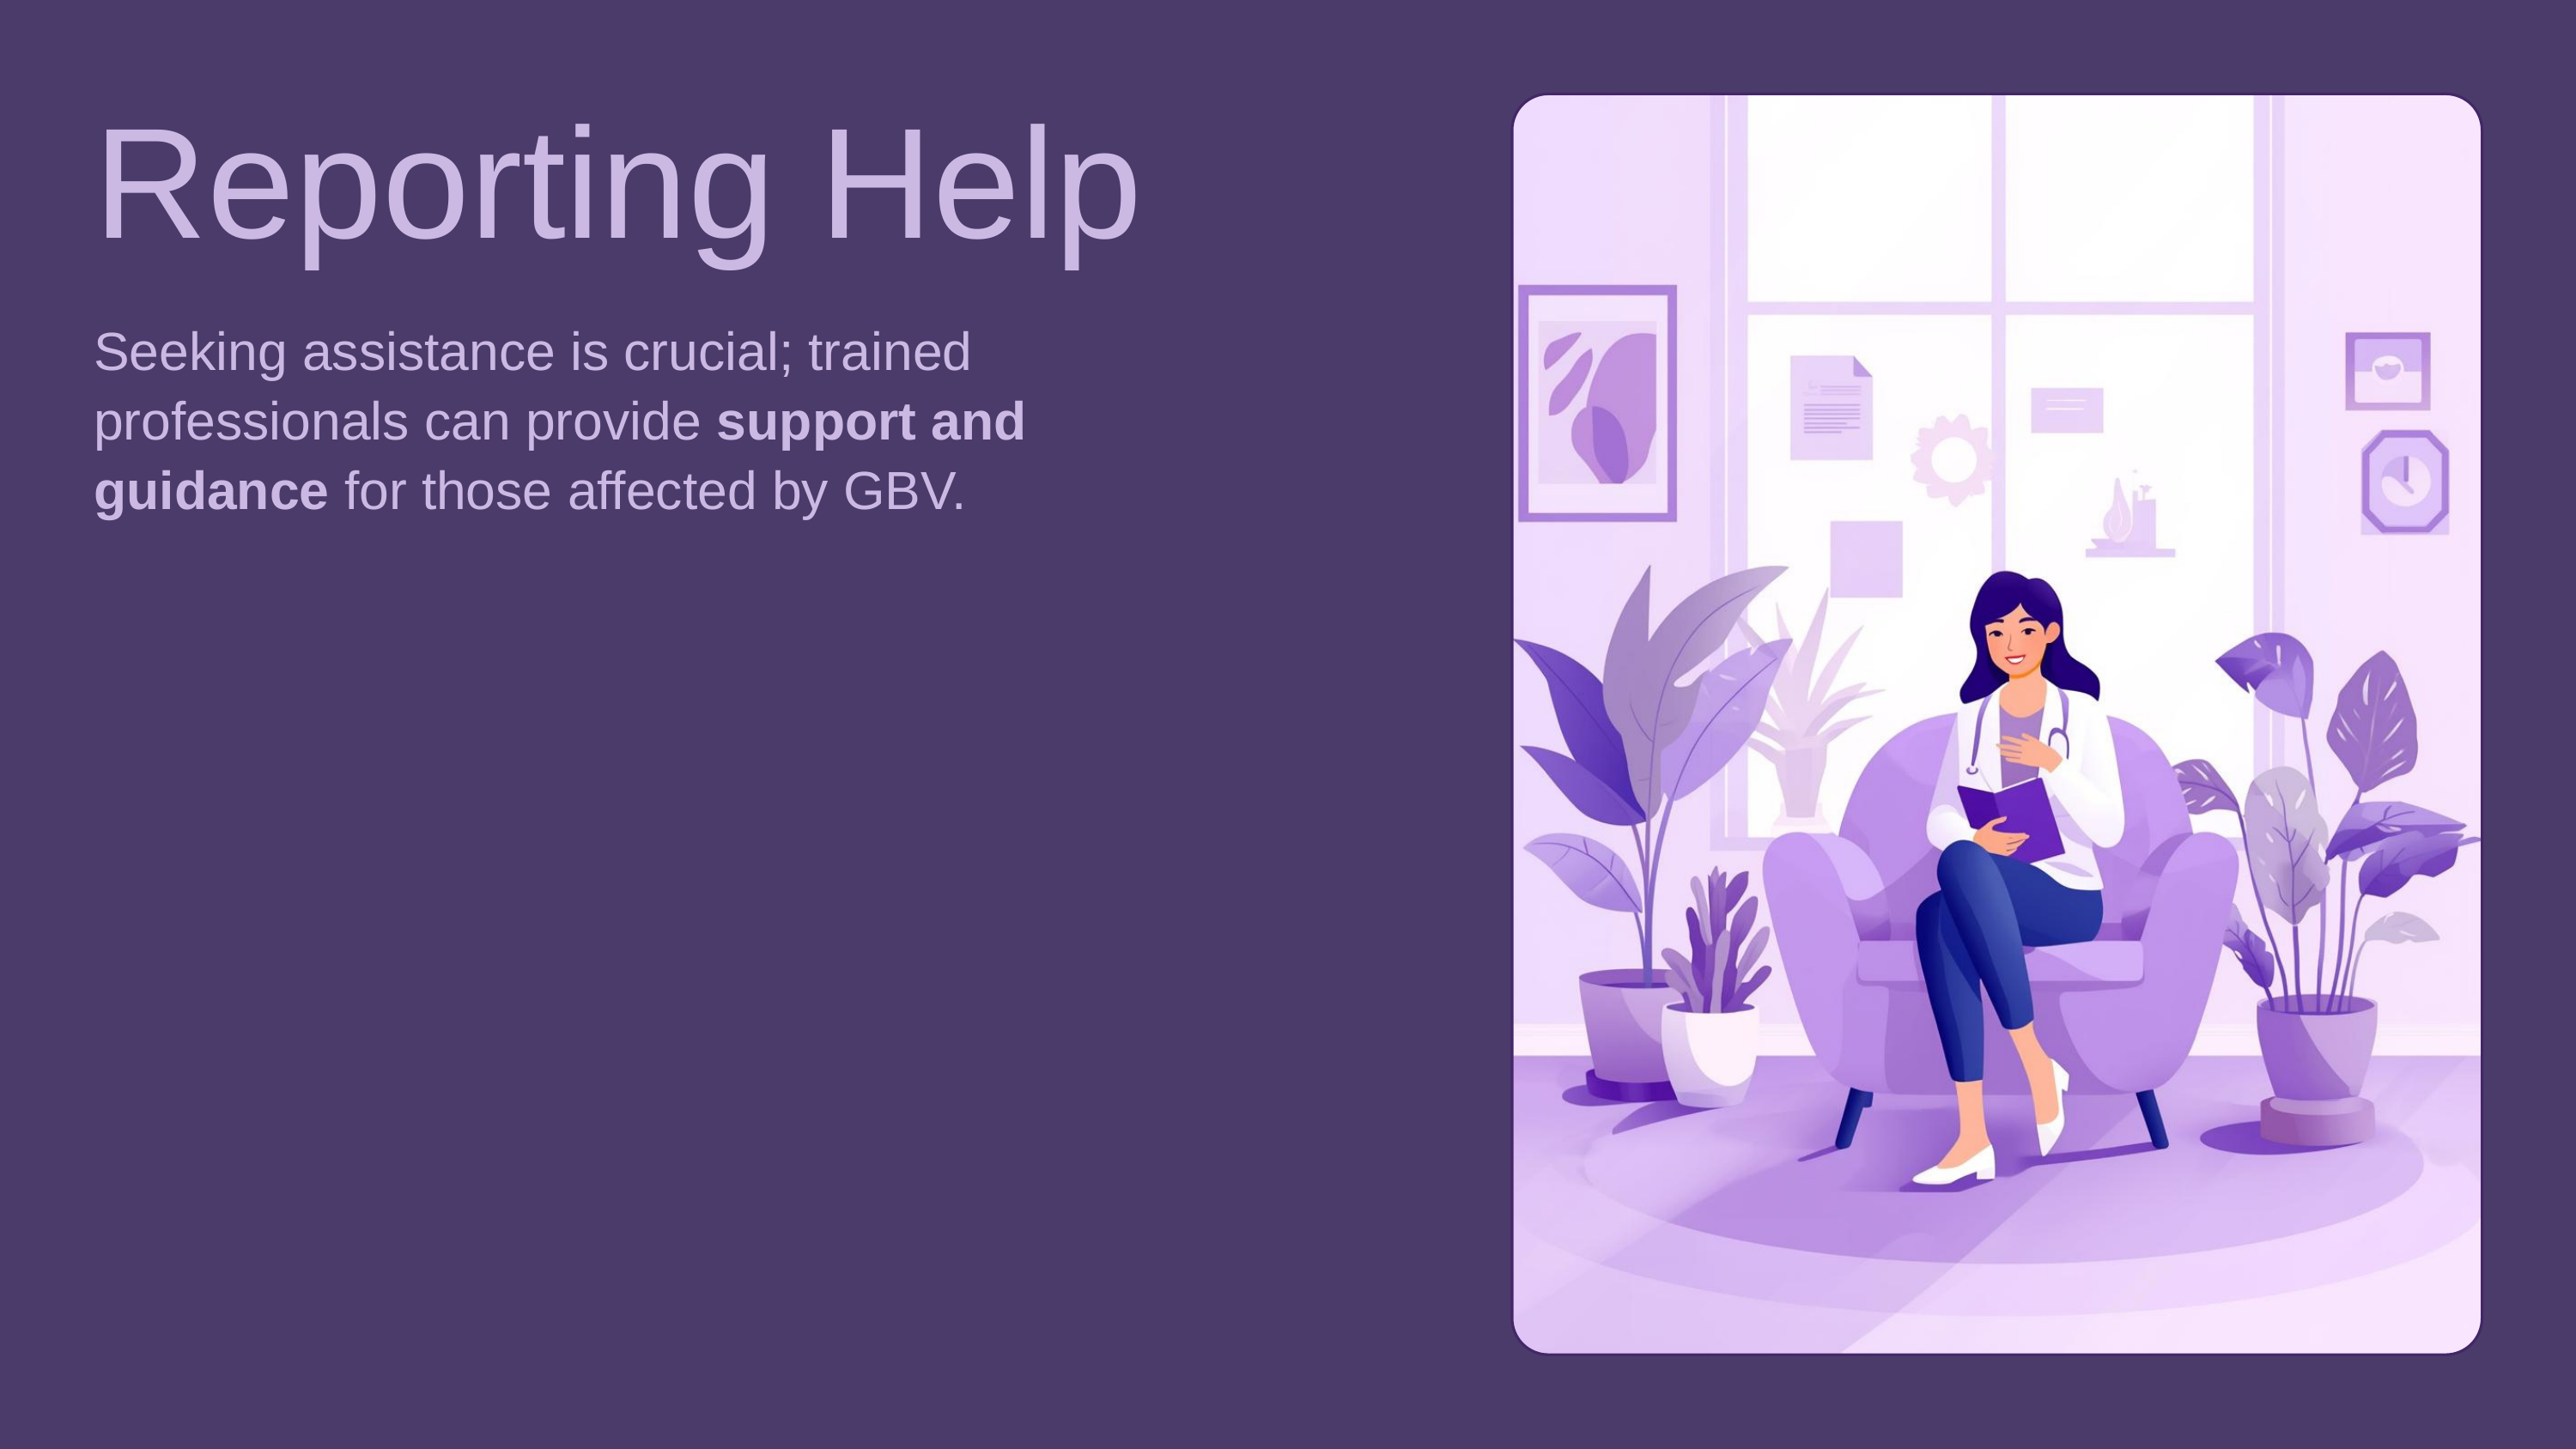

Reporting Help
Seeking assistance is crucial; trained professionals can provide support and guidance for those affected by GBV.